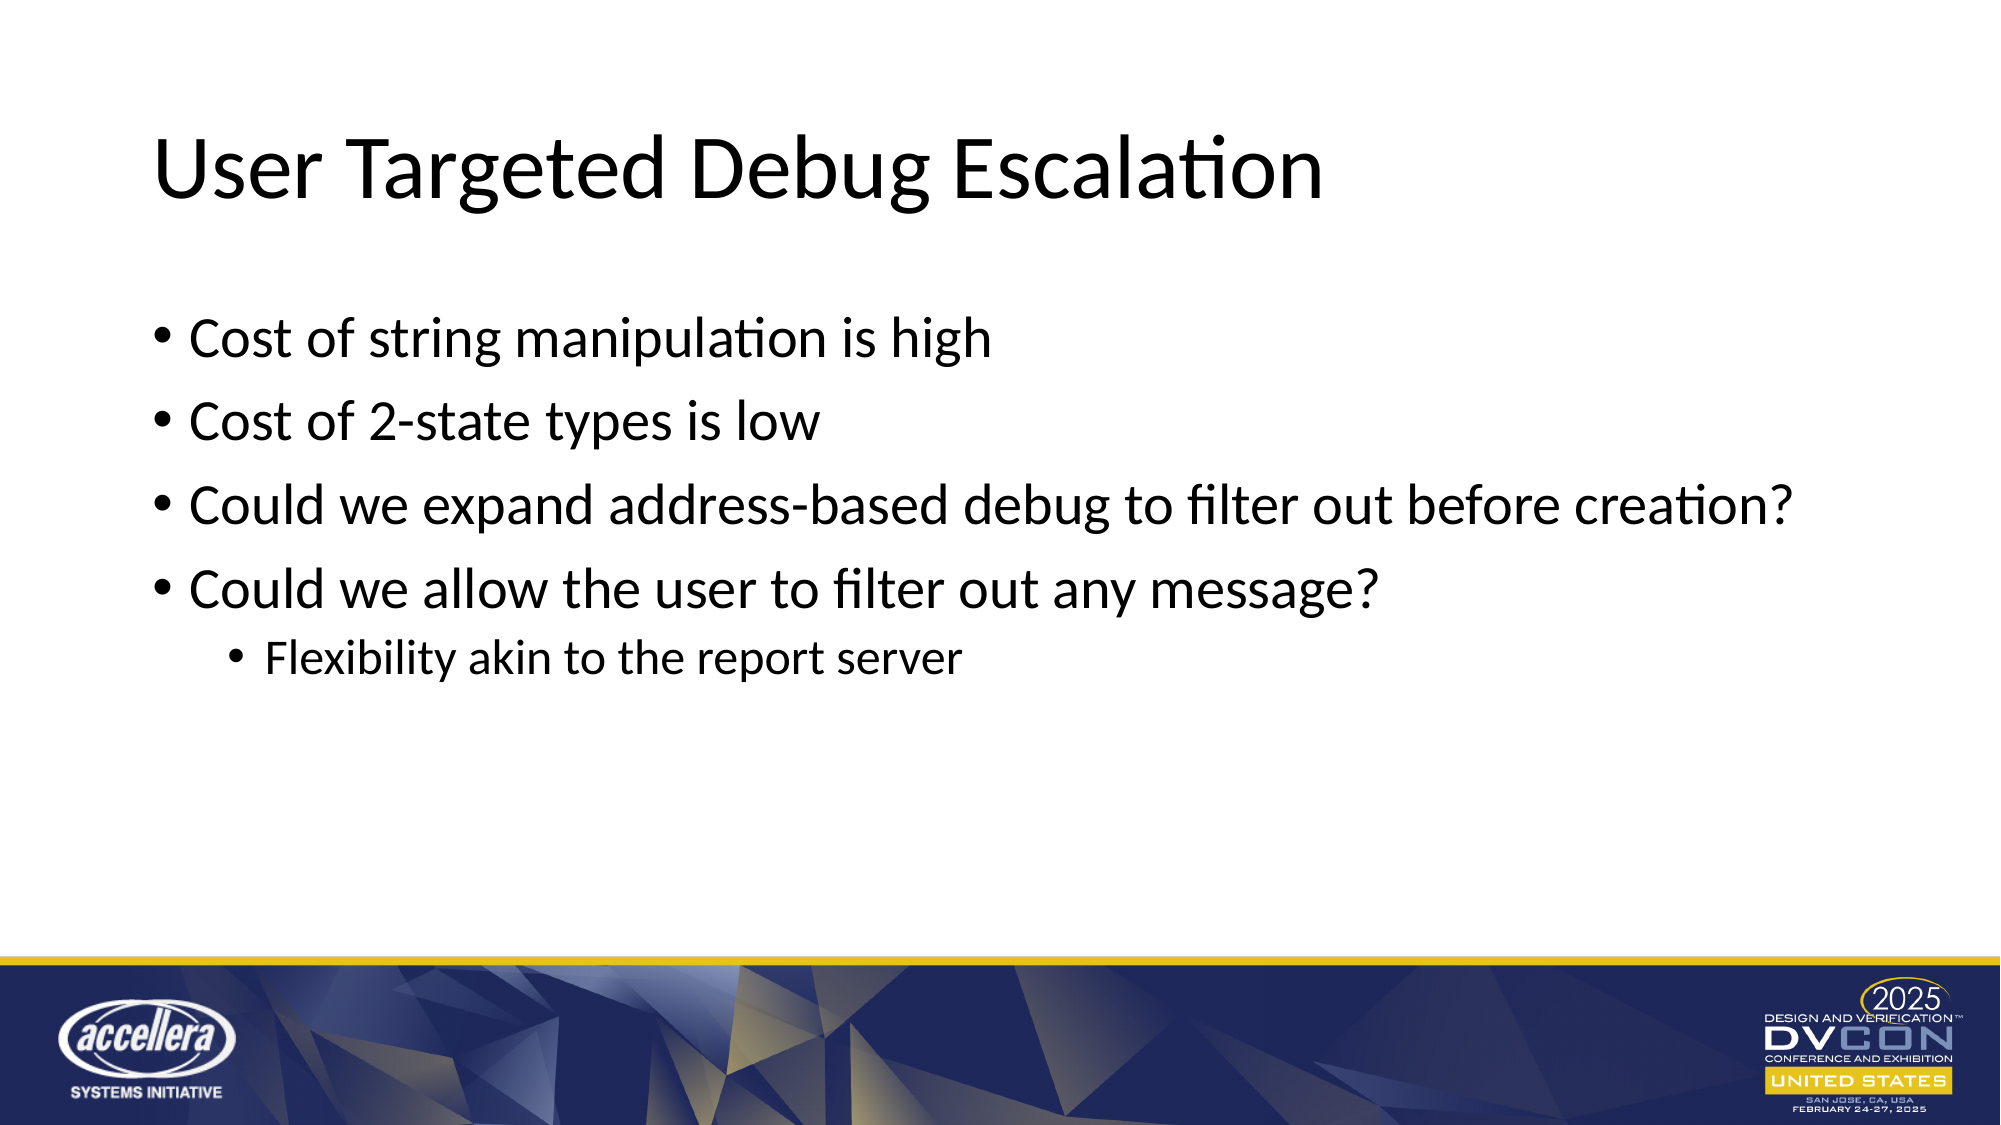

# User Targeted Debug Escalation
Cost of string manipulation is high
Cost of 2-state types is low
Could we expand address-based debug to filter out before creation?
Could we allow the user to filter out any message?
Flexibility akin to the report server